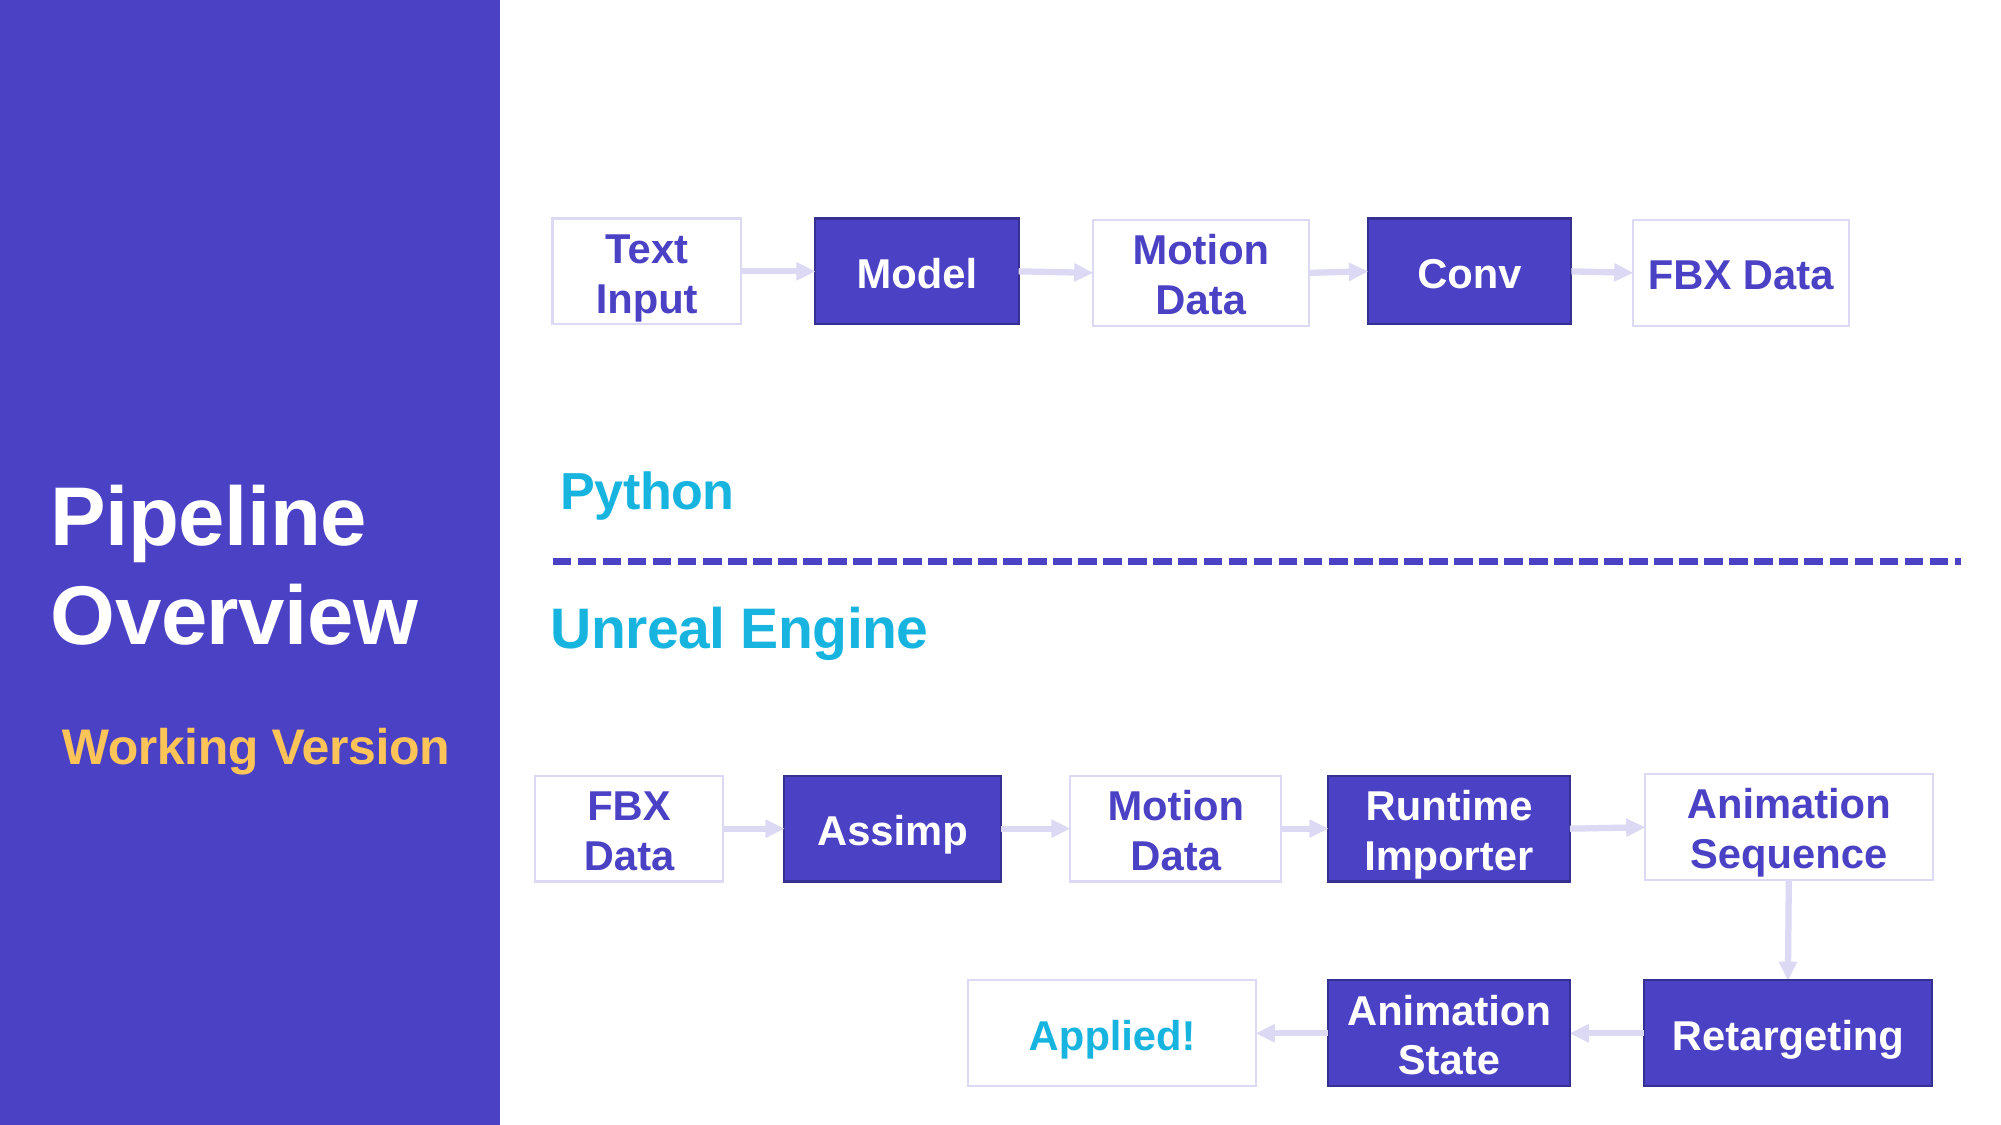

Conv
Text Input
Model
Motion Data
FBX Data
Python
# Pipeline Overview
Unreal Engine
Working Version
Animation
Sequence
Runtime
Importer
FBX
Data
Assimp
Motion
Data
Applied!
Animation
State
Retargeting